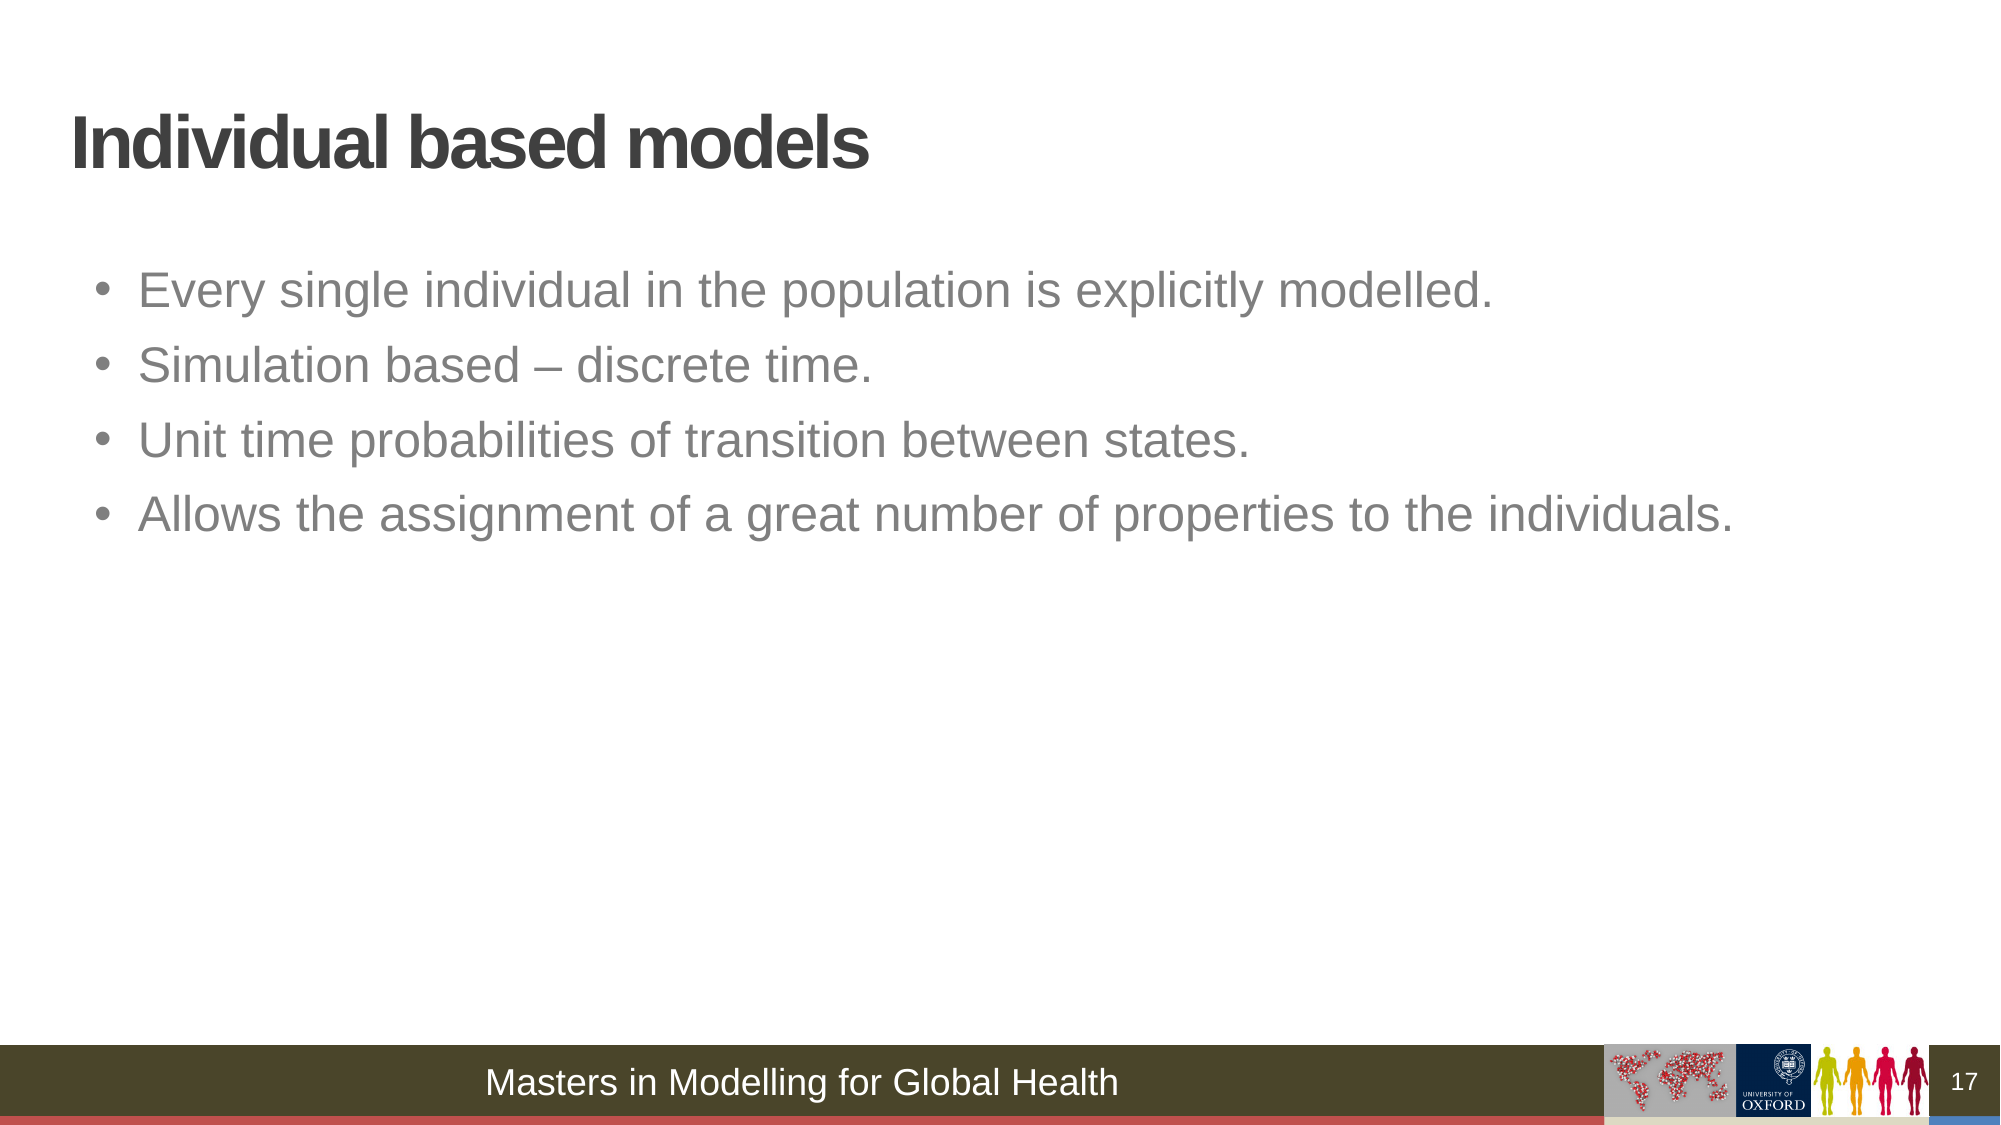

# Individual based models
Every single individual in the population is explicitly modelled.
Simulation based – discrete time.
Unit time probabilities of transition between states.
Allows the assignment of a great number of properties to the individuals.
17